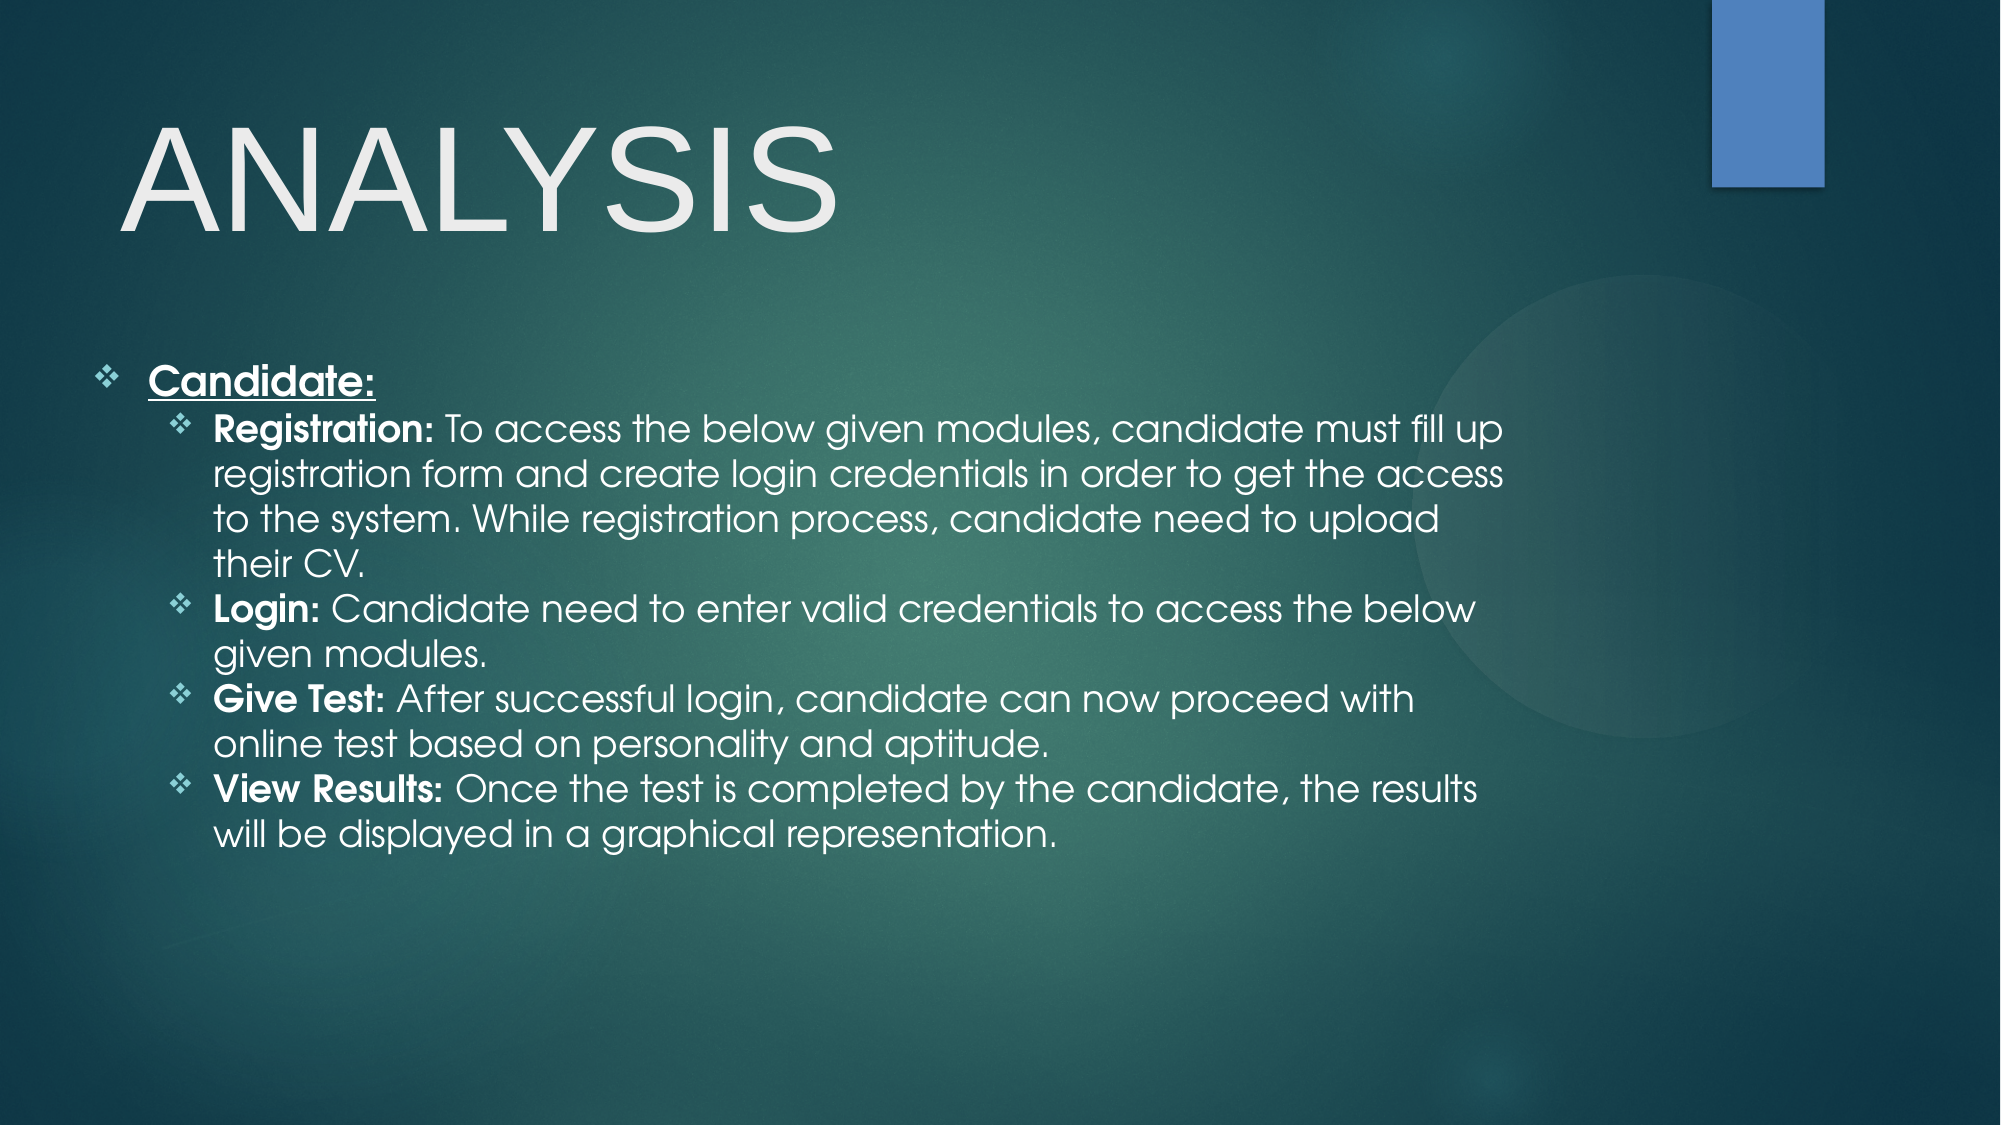

ANALYSIS
Candidate:
Registration: To access the below given modules, candidate must fill up registration form and create login credentials in order to get the access to the system. While registration process, candidate need to upload their CV.
Login: Candidate need to enter valid credentials to access the below given modules.
Give Test: After successful login, candidate can now proceed with online test based on personality and aptitude.
View Results: Once the test is completed by the candidate, the results will be displayed in a graphical representation.